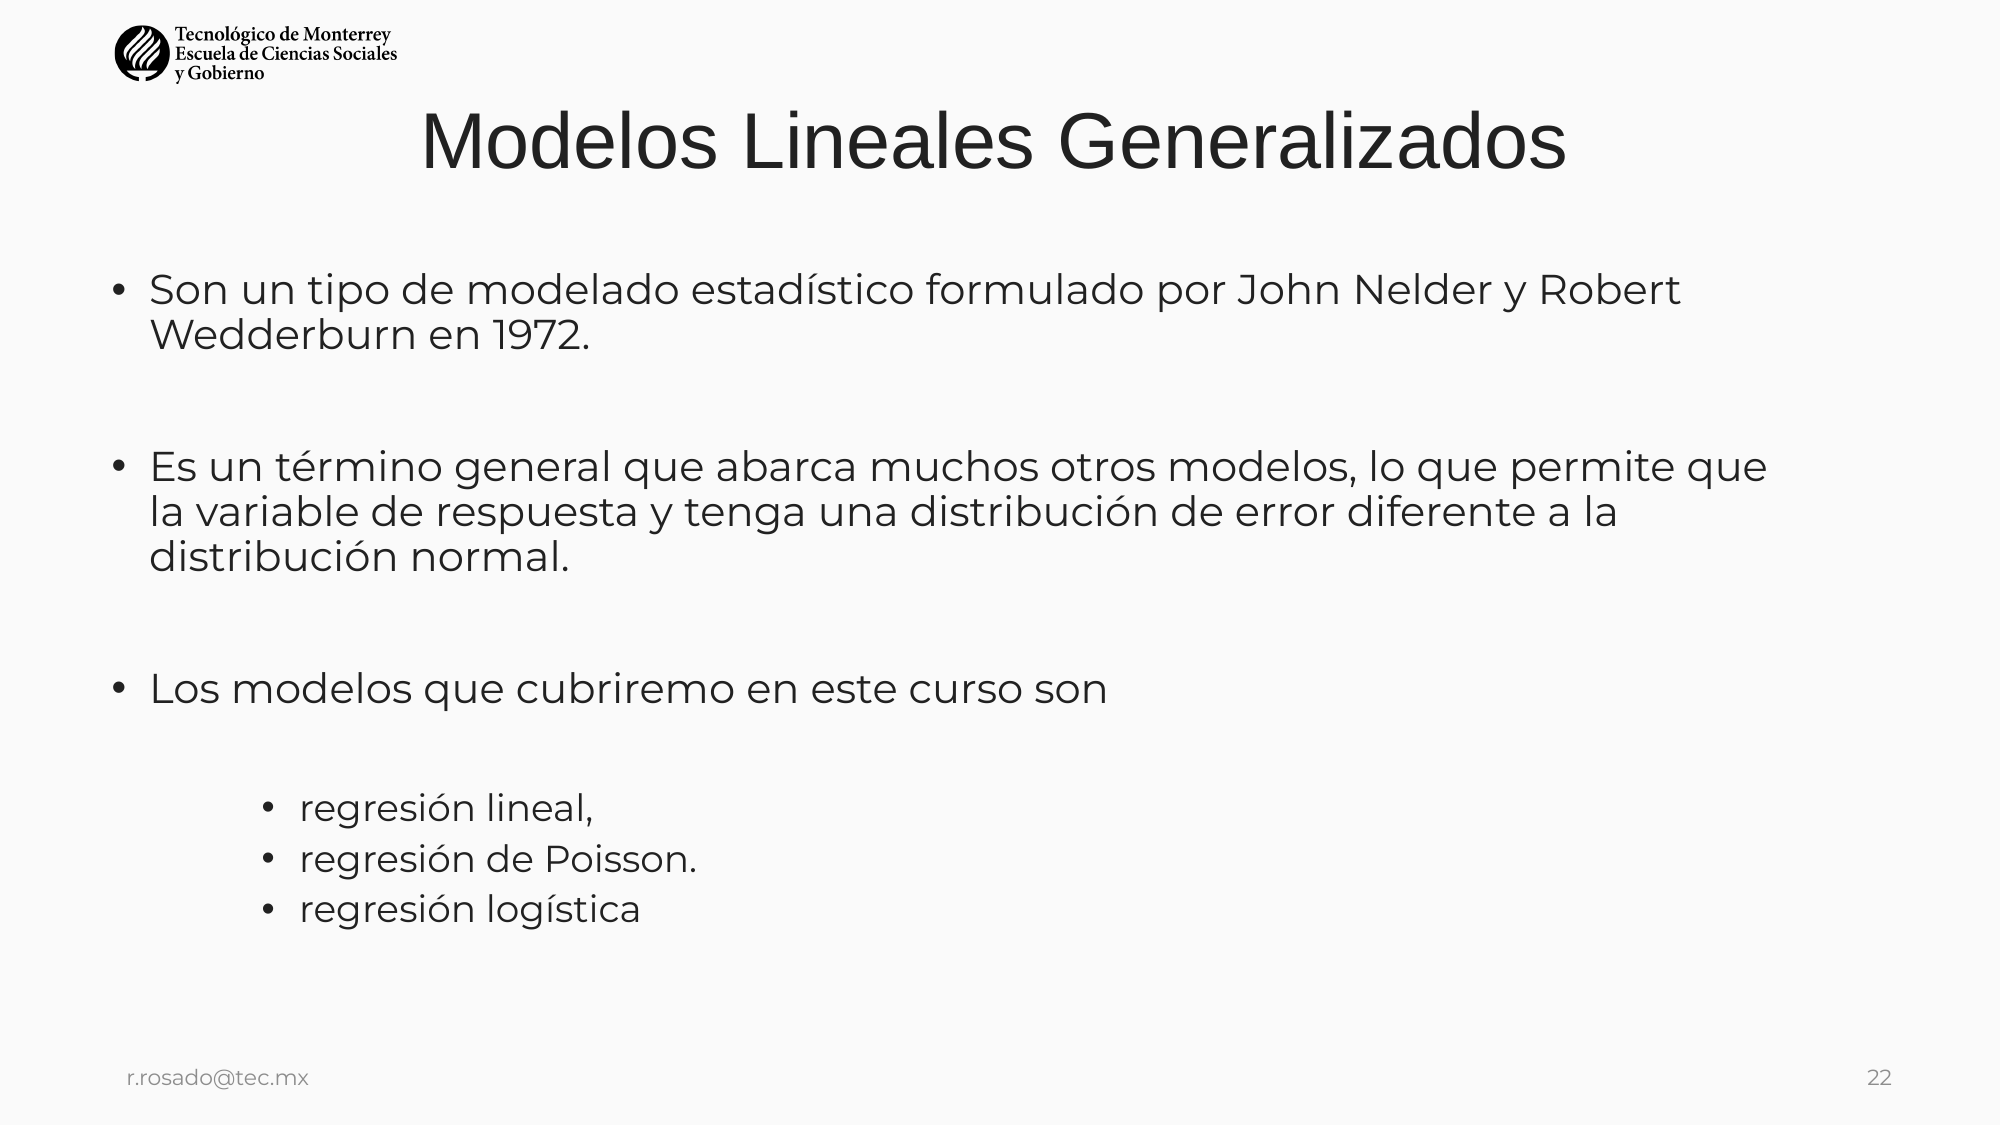

# Modelos Lineales Generalizados
Son un tipo de modelado estadístico formulado por John Nelder y Robert Wedderburn en 1972.

Es un término general que abarca muchos otros modelos, lo que permite que        la variable de respuesta y tenga una distribución de error diferente a la distribución normal.

Los modelos que cubriremo en este curso son

regresión lineal,
regresión de Poisson.
regresión logística

r.rosado@tec.mx
22